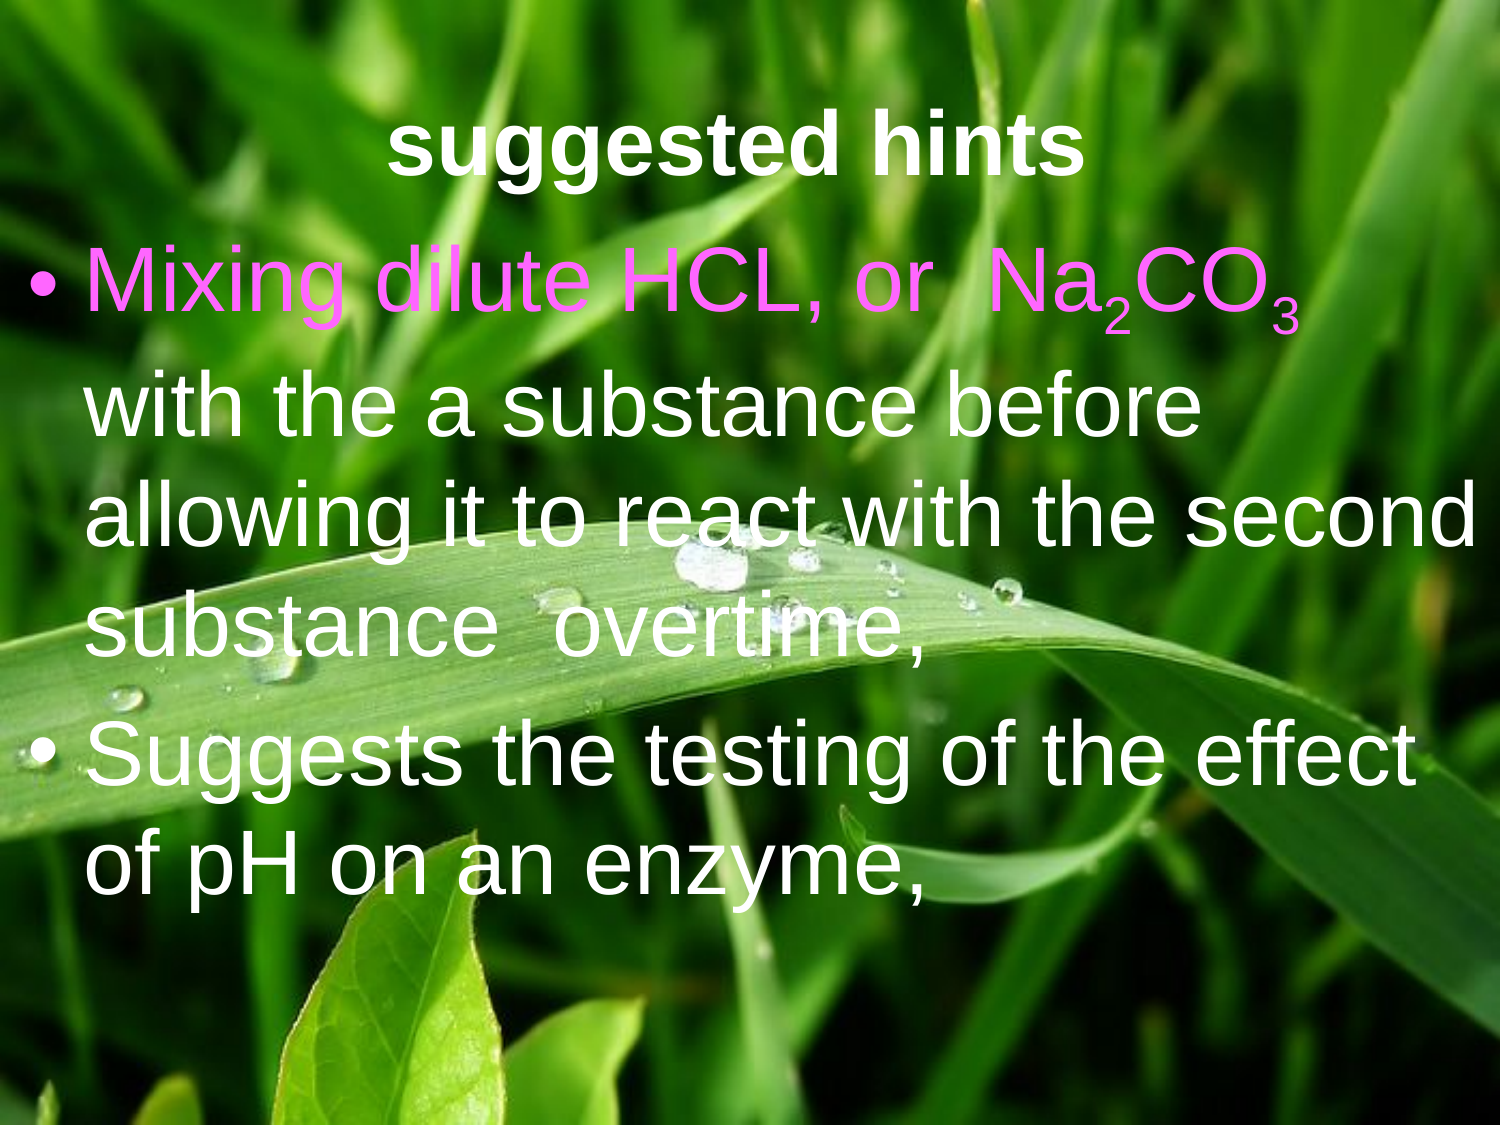

# suggested hints
Mixing dilute HCL, or  Na2CO3  with the a substance before allowing it to react with the second substance  overtime,
Suggests the testing of the effect of pH on an enzyme,